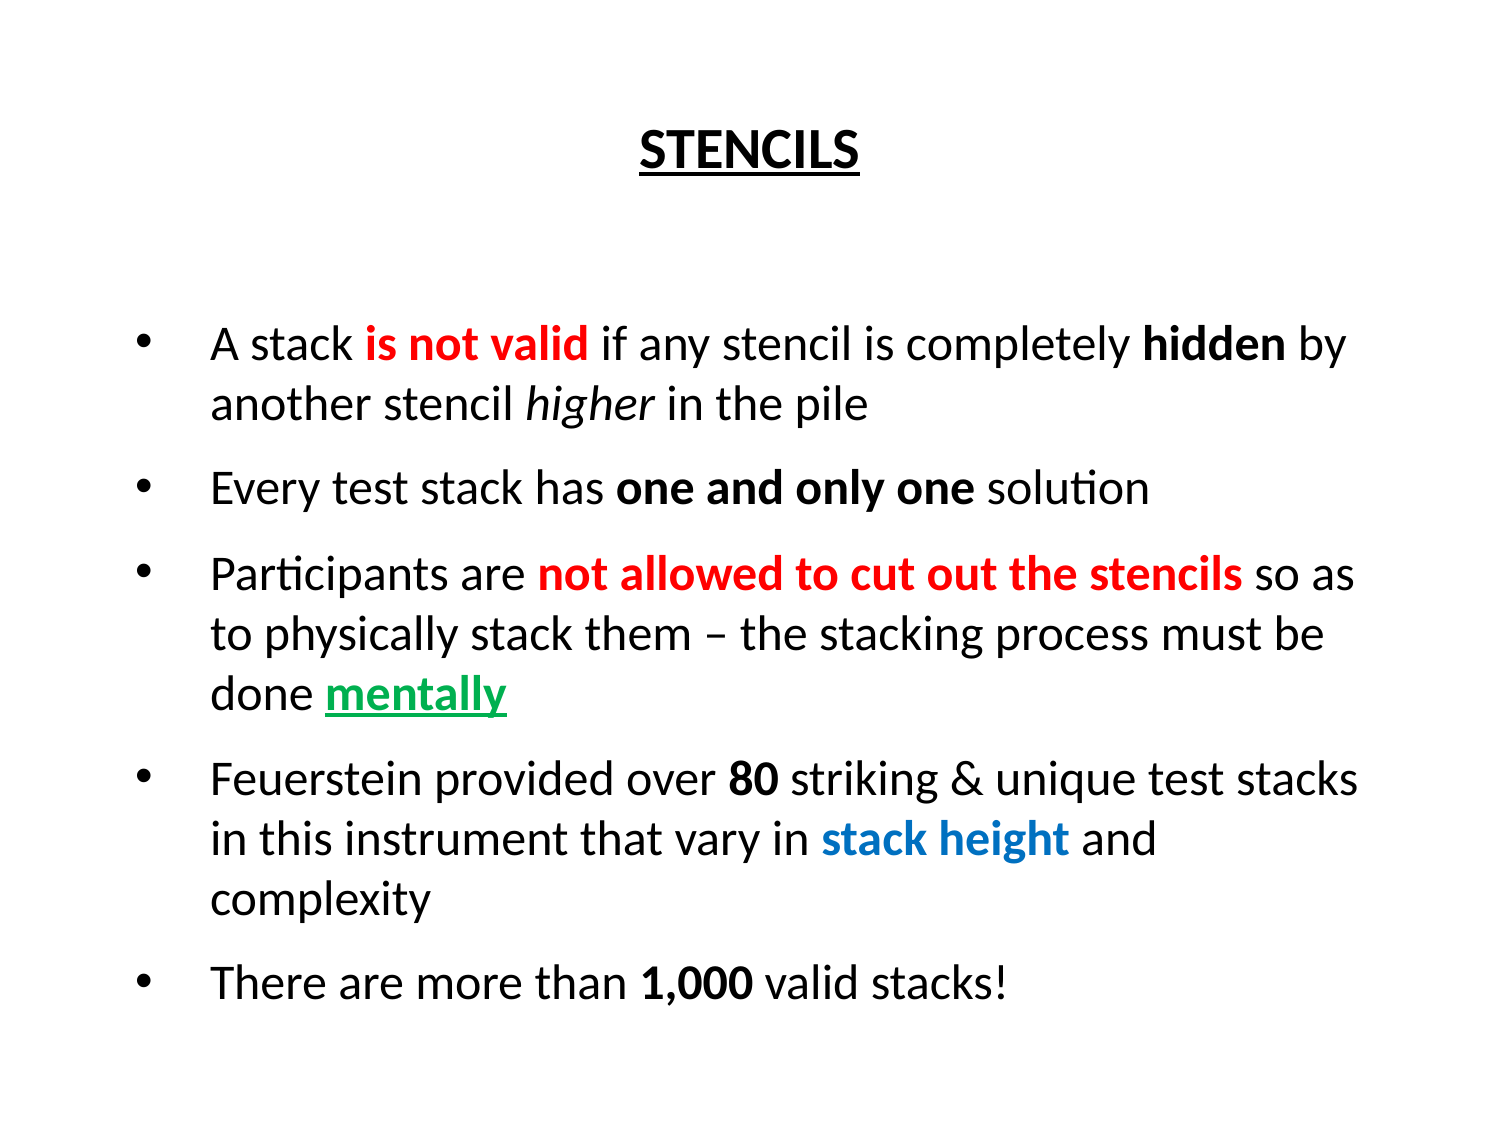

STENCILS
A stack is not valid if any stencil is completely hidden by another stencil higher in the pile
Every test stack has one and only one solution
Participants are not allowed to cut out the stencils so as to physically stack them – the stacking process must be done mentally
Feuerstein provided over 80 striking & unique test stacks in this instrument that vary in stack height and complexity
There are more than 1,000 valid stacks!